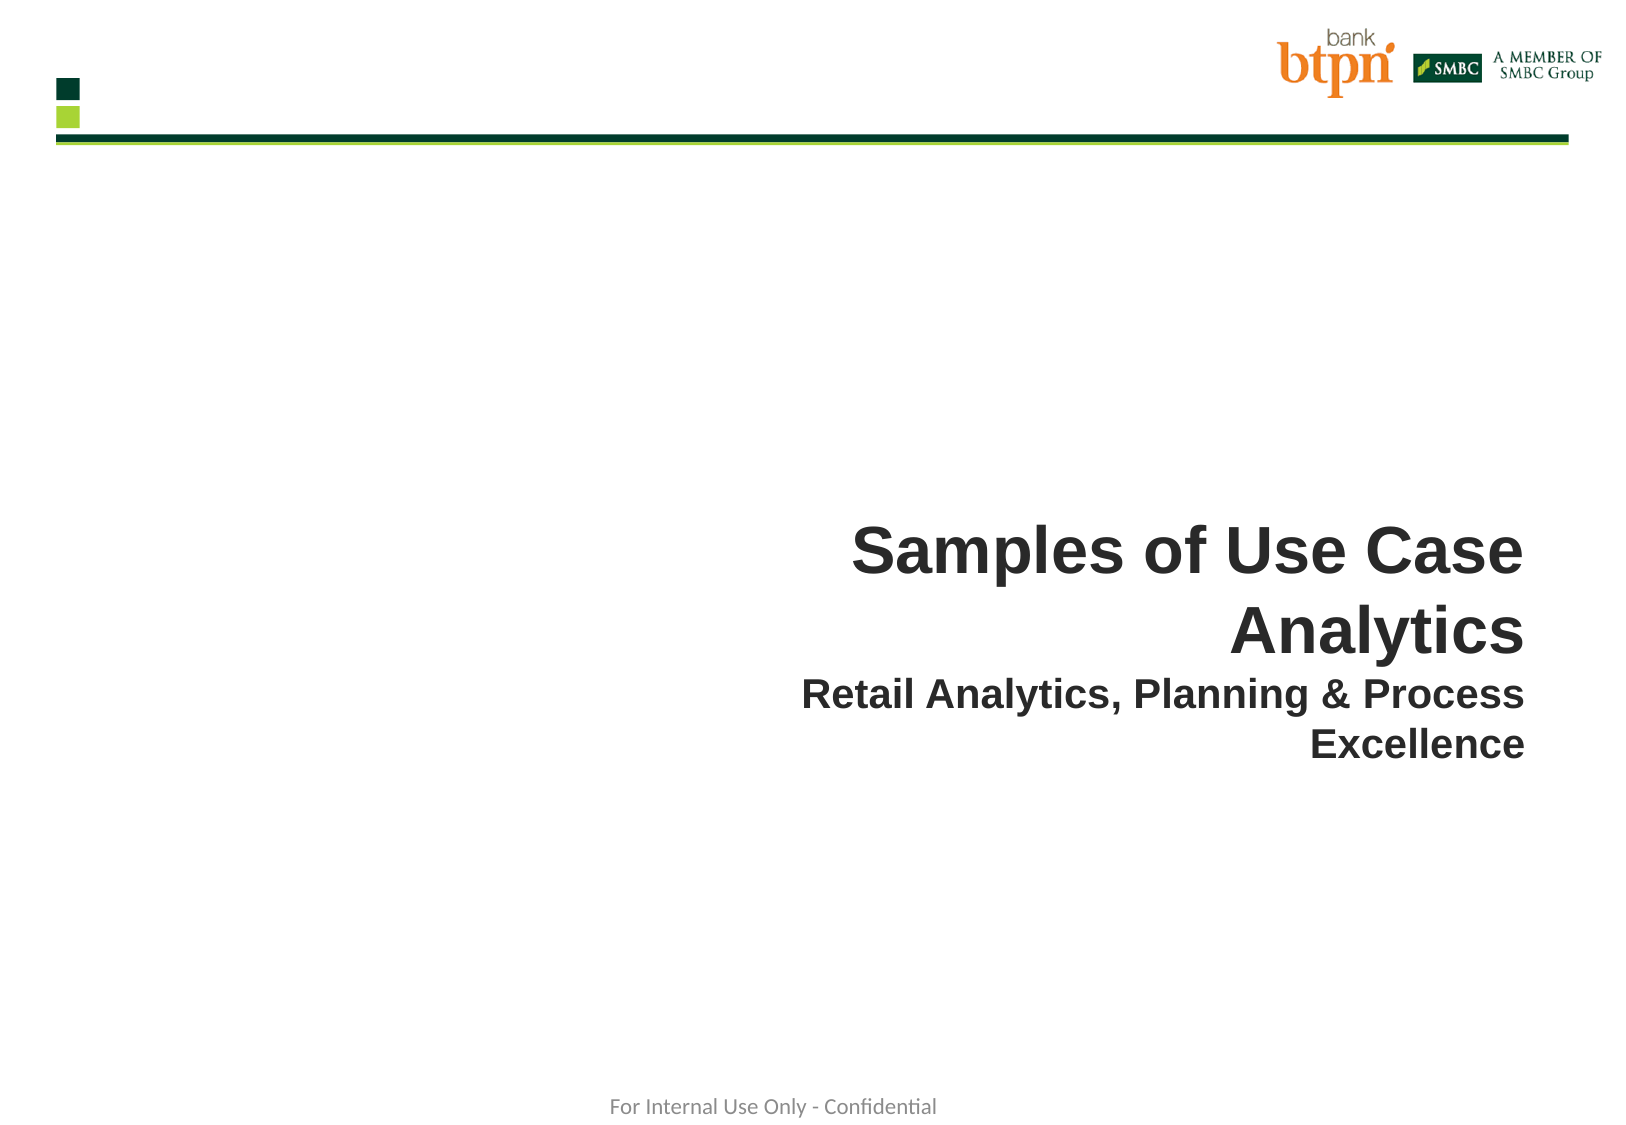

Samples of Use Case Analytics
Retail Analytics, Planning & Process Excellence
For Internal Use Only - Confidential
1